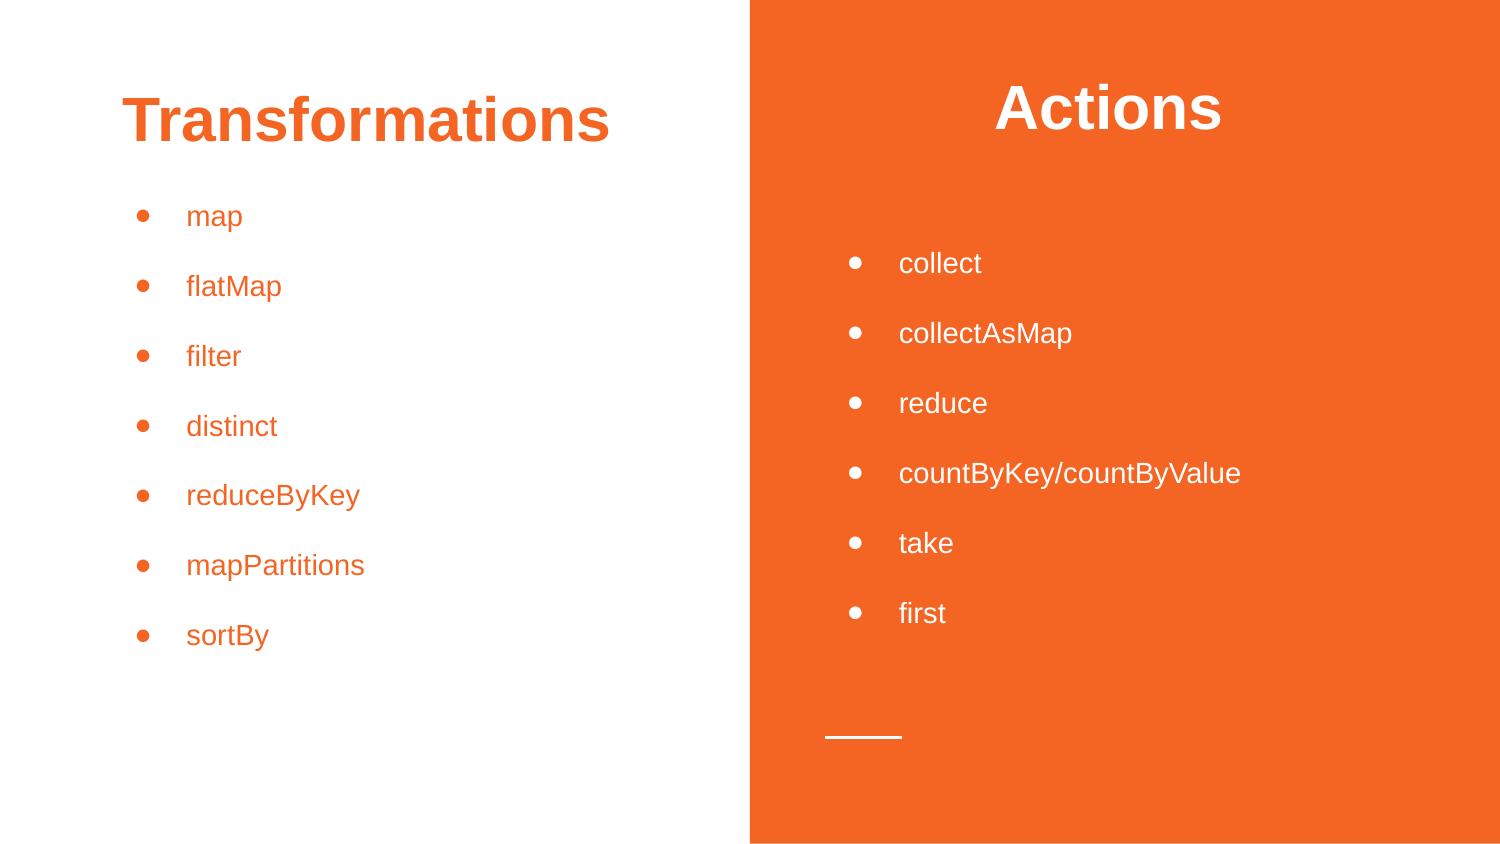

Actions
Transformations
map
collect
collectAsMap
reduce
countByKey/countByValue
take
first
map
flatMap
filter
distinct
reduceByKey
mapPartitions
sortBy